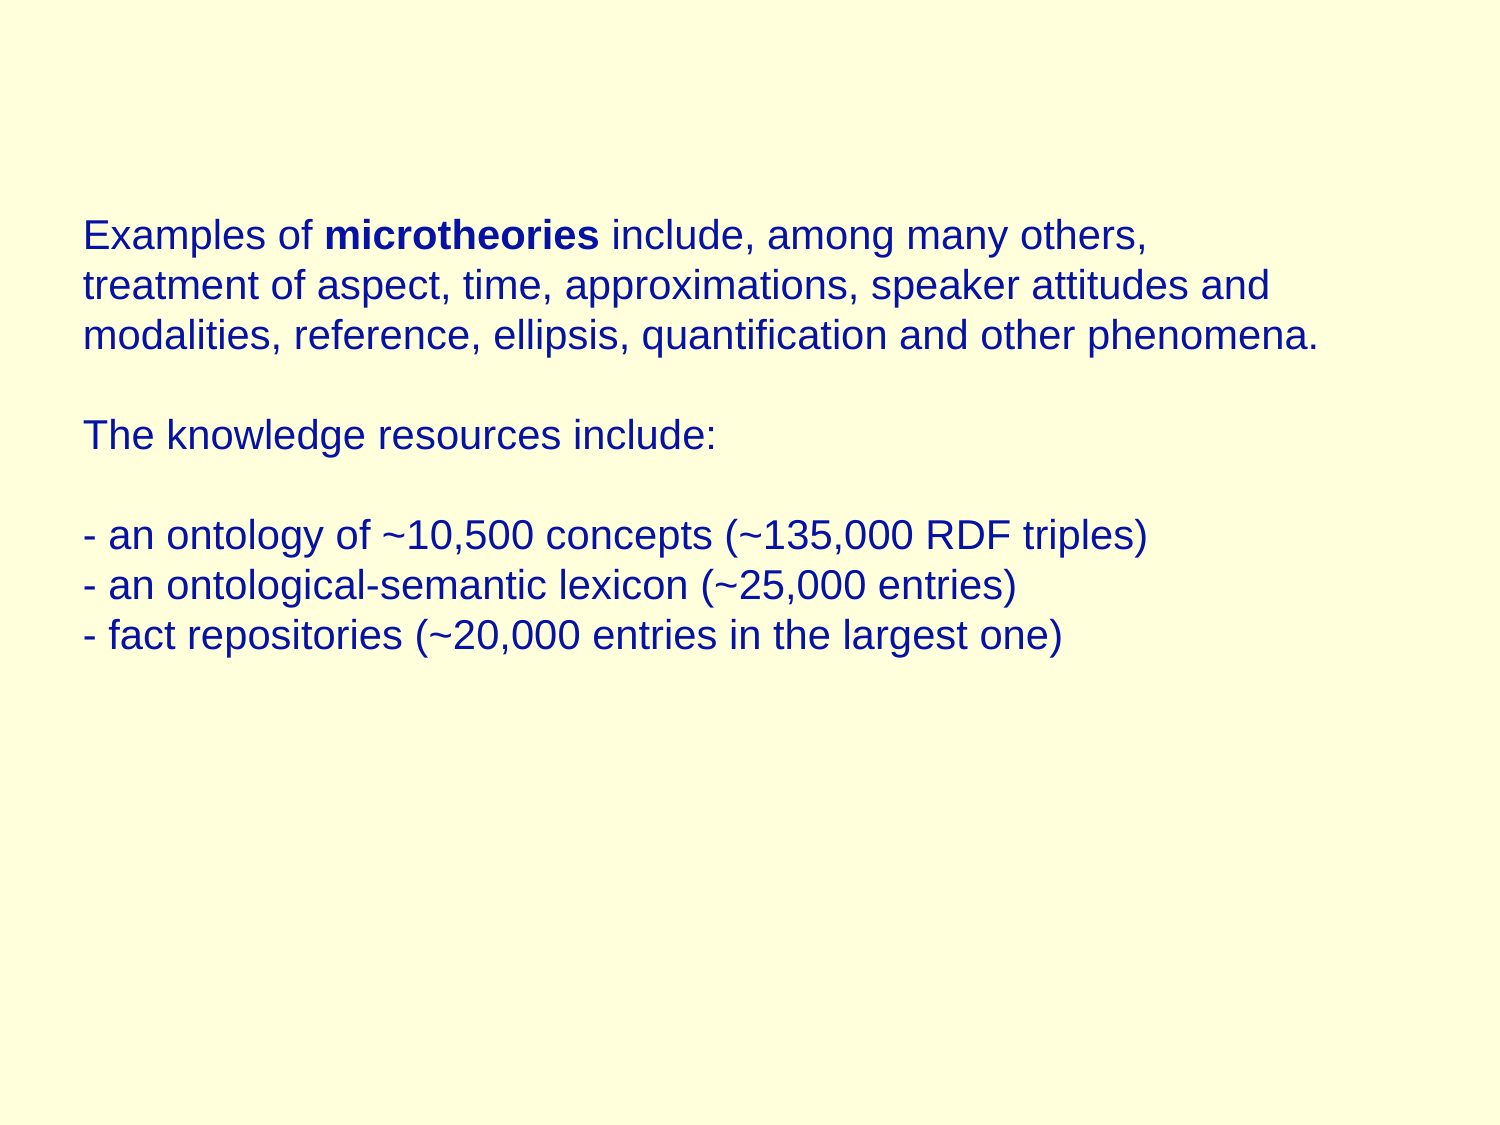

Examples of microtheories include, among many others,
treatment of aspect, time, approximations, speaker attitudes and
modalities, reference, ellipsis, quantification and other phenomena.

The knowledge resources include:

- an ontology of ~10,500 concepts (~135,000 RDF triples)
- an ontological-semantic lexicon (~25,000 entries)
- fact repositories (~20,000 entries in the largest one)